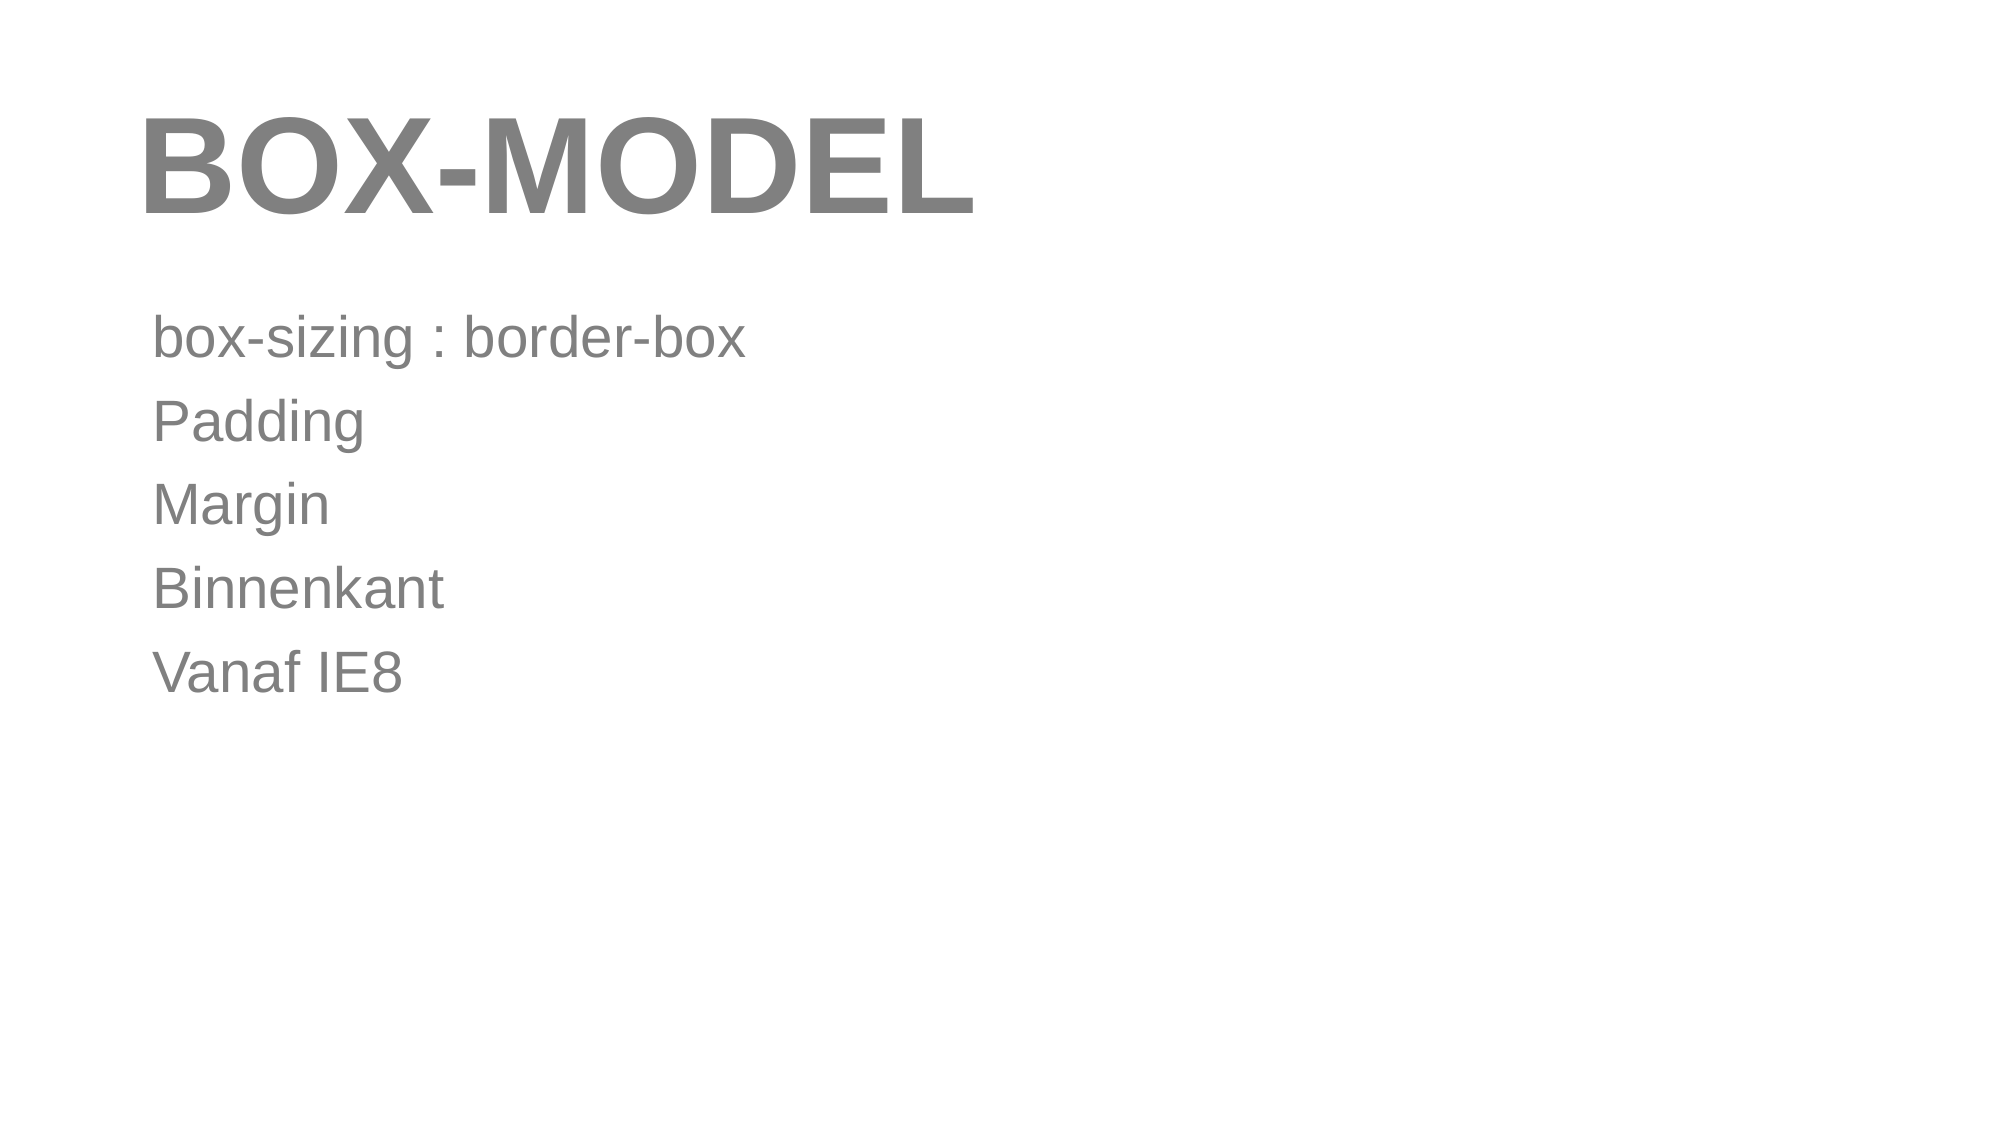

# BOX-MODEL
box-sizing : border-box
Padding
Margin
Binnenkant
Vanaf IE8